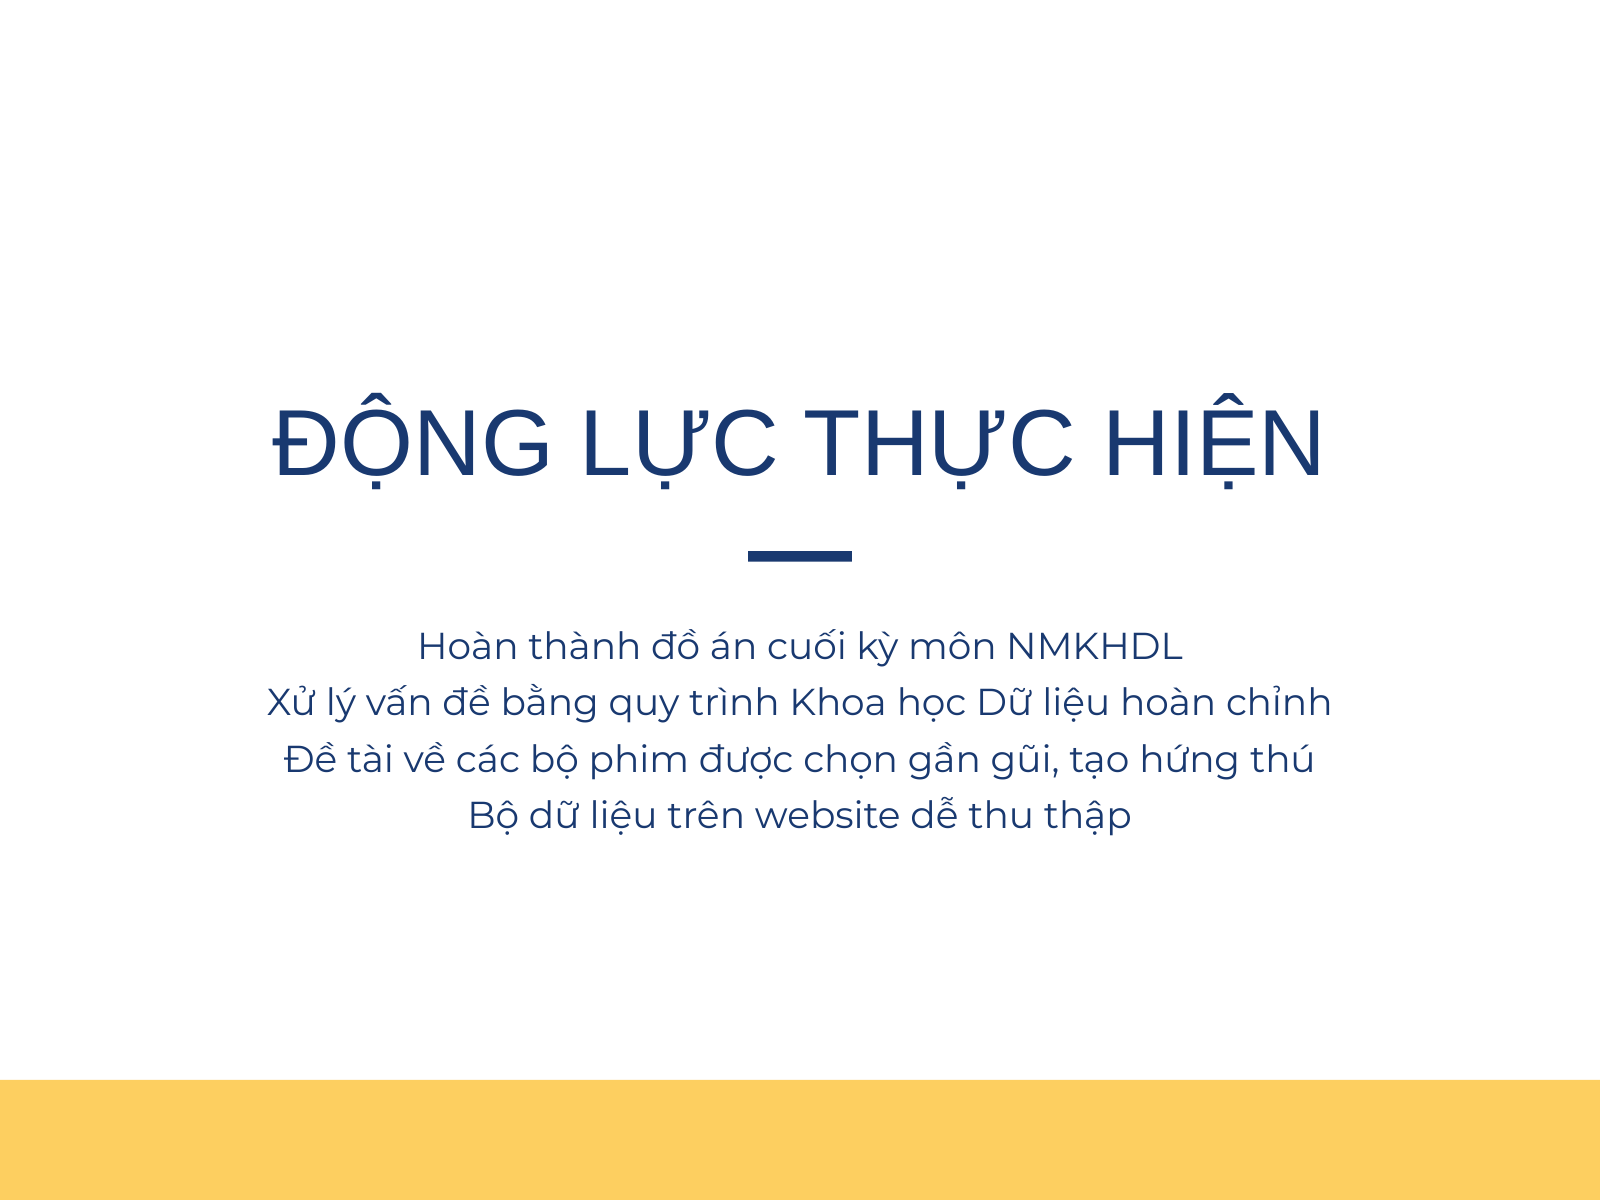

ĐỘNG LỰC THỰC HIỆN

Hoàn thành đồ án cuối kỳ môn NMKHDL
Xử lý vấn đề bằng quy trình Khoa học Dữ liệu hoàn chỉnh
Đề tài về các bộ phim được chọn gần gũi, tạo hứng thú
Bộ dữ liệu trên website dễ thu thập